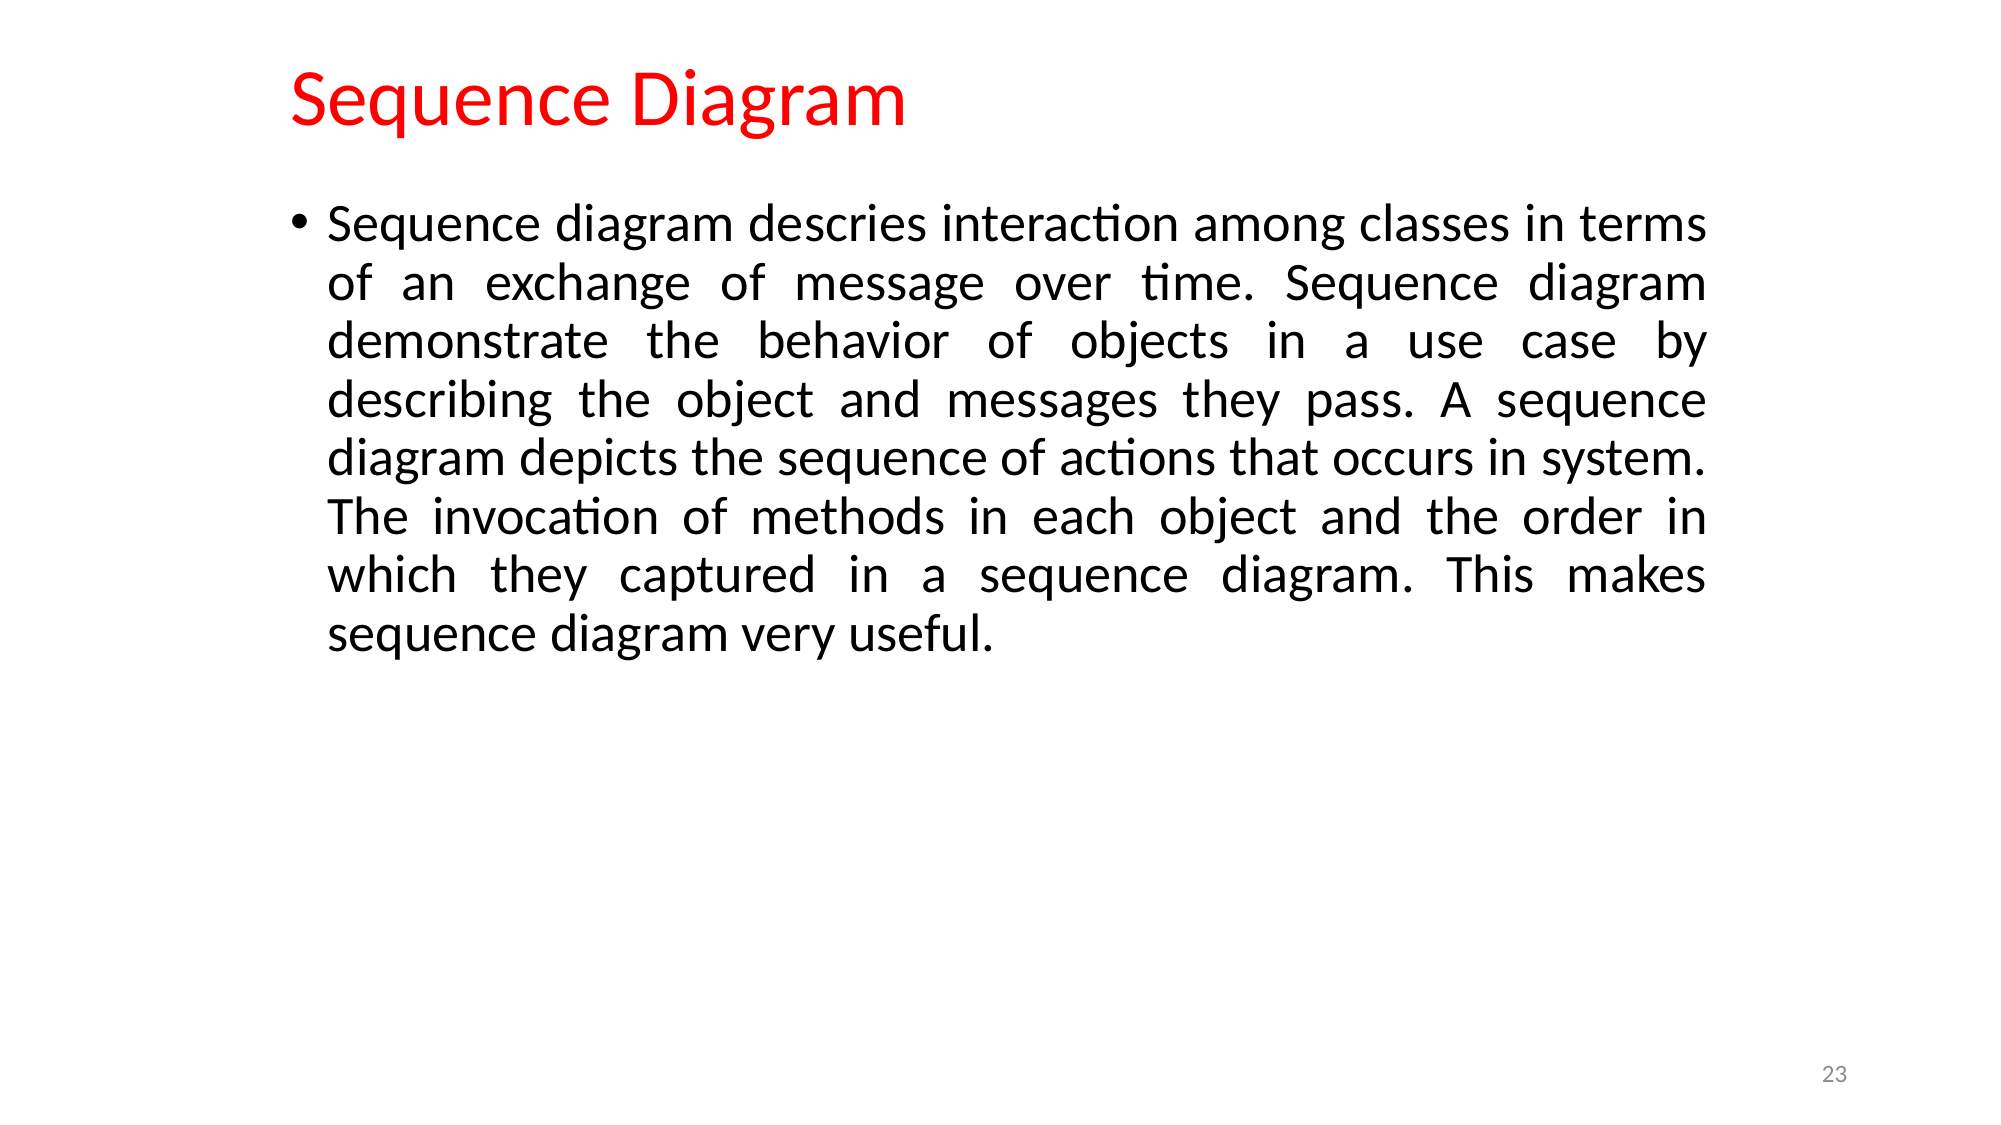

# Sequence Diagram
Sequence diagram descries interaction among classes in terms of an exchange of message over time. Sequence diagram demonstrate the behavior of objects in a use case by describing the object and messages they pass. A sequence diagram depicts the sequence of actions that occurs in system. The invocation of methods in each object and the order in which they captured in a sequence diagram. This makes sequence diagram very useful.
23